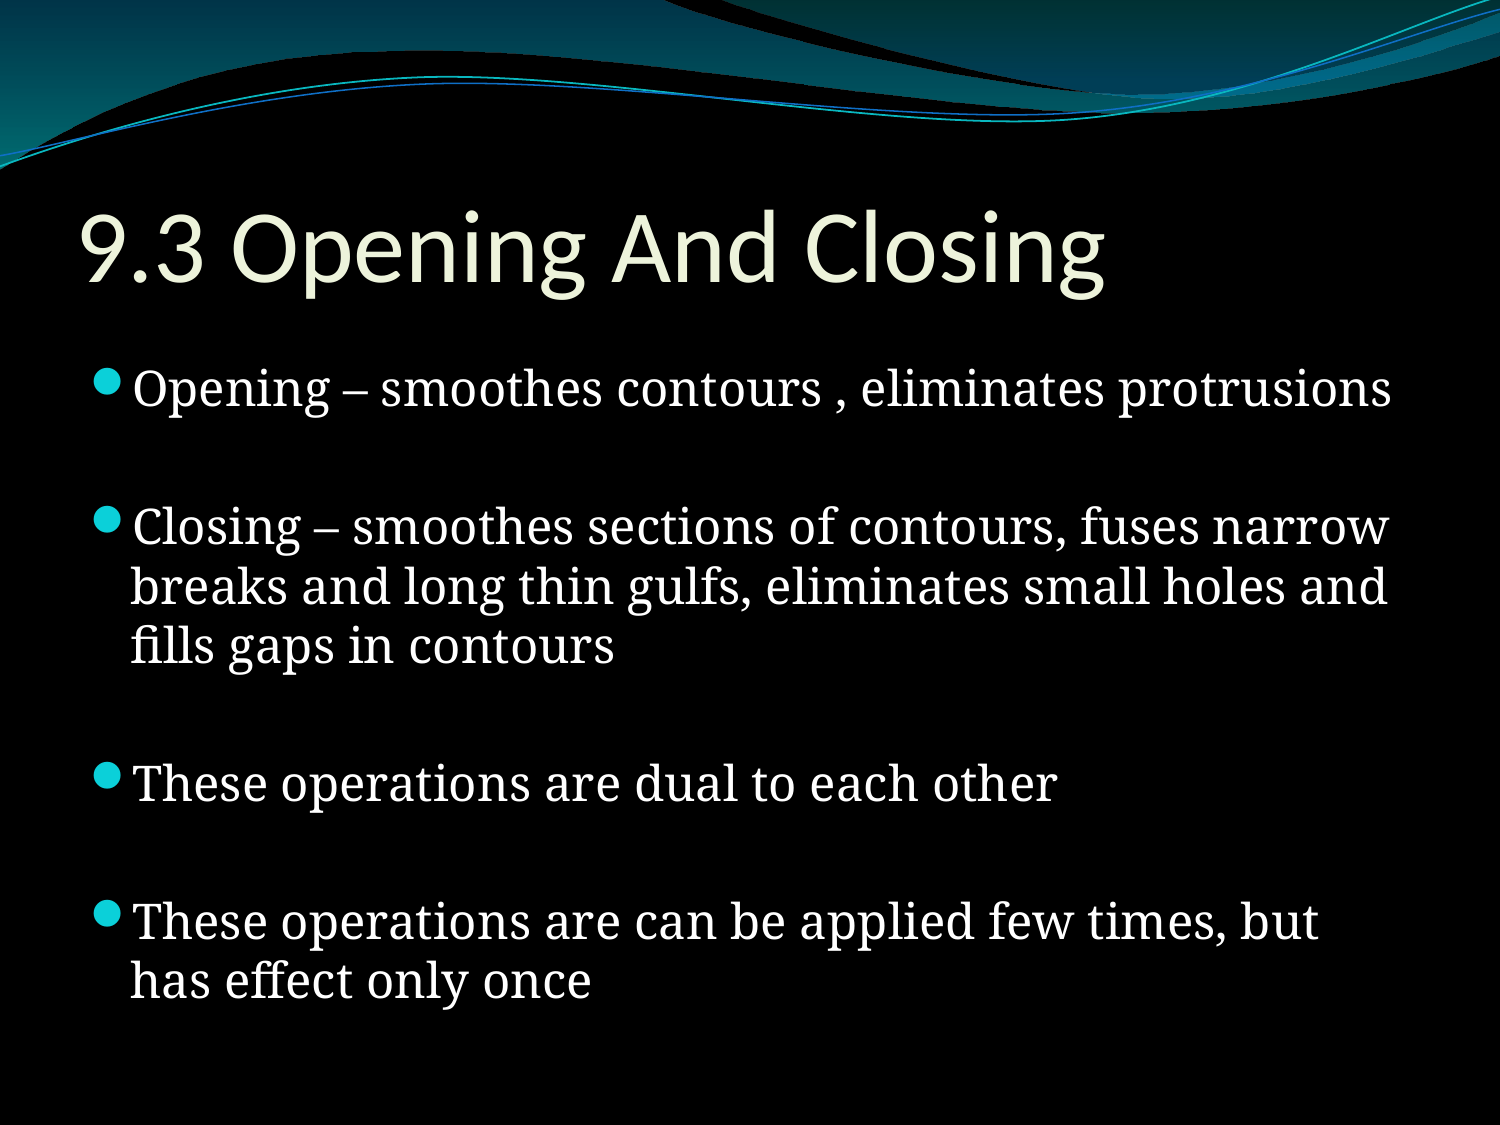

# 9.3 Opening And Closing
Opening – smoothes contours , eliminates protrusions

Closing – smoothes sections of contours, fuses narrow breaks and long thin gulfs, eliminates small holes and fills gaps in contours

These operations are dual to each other

These operations are can be applied few times, but has effect only once